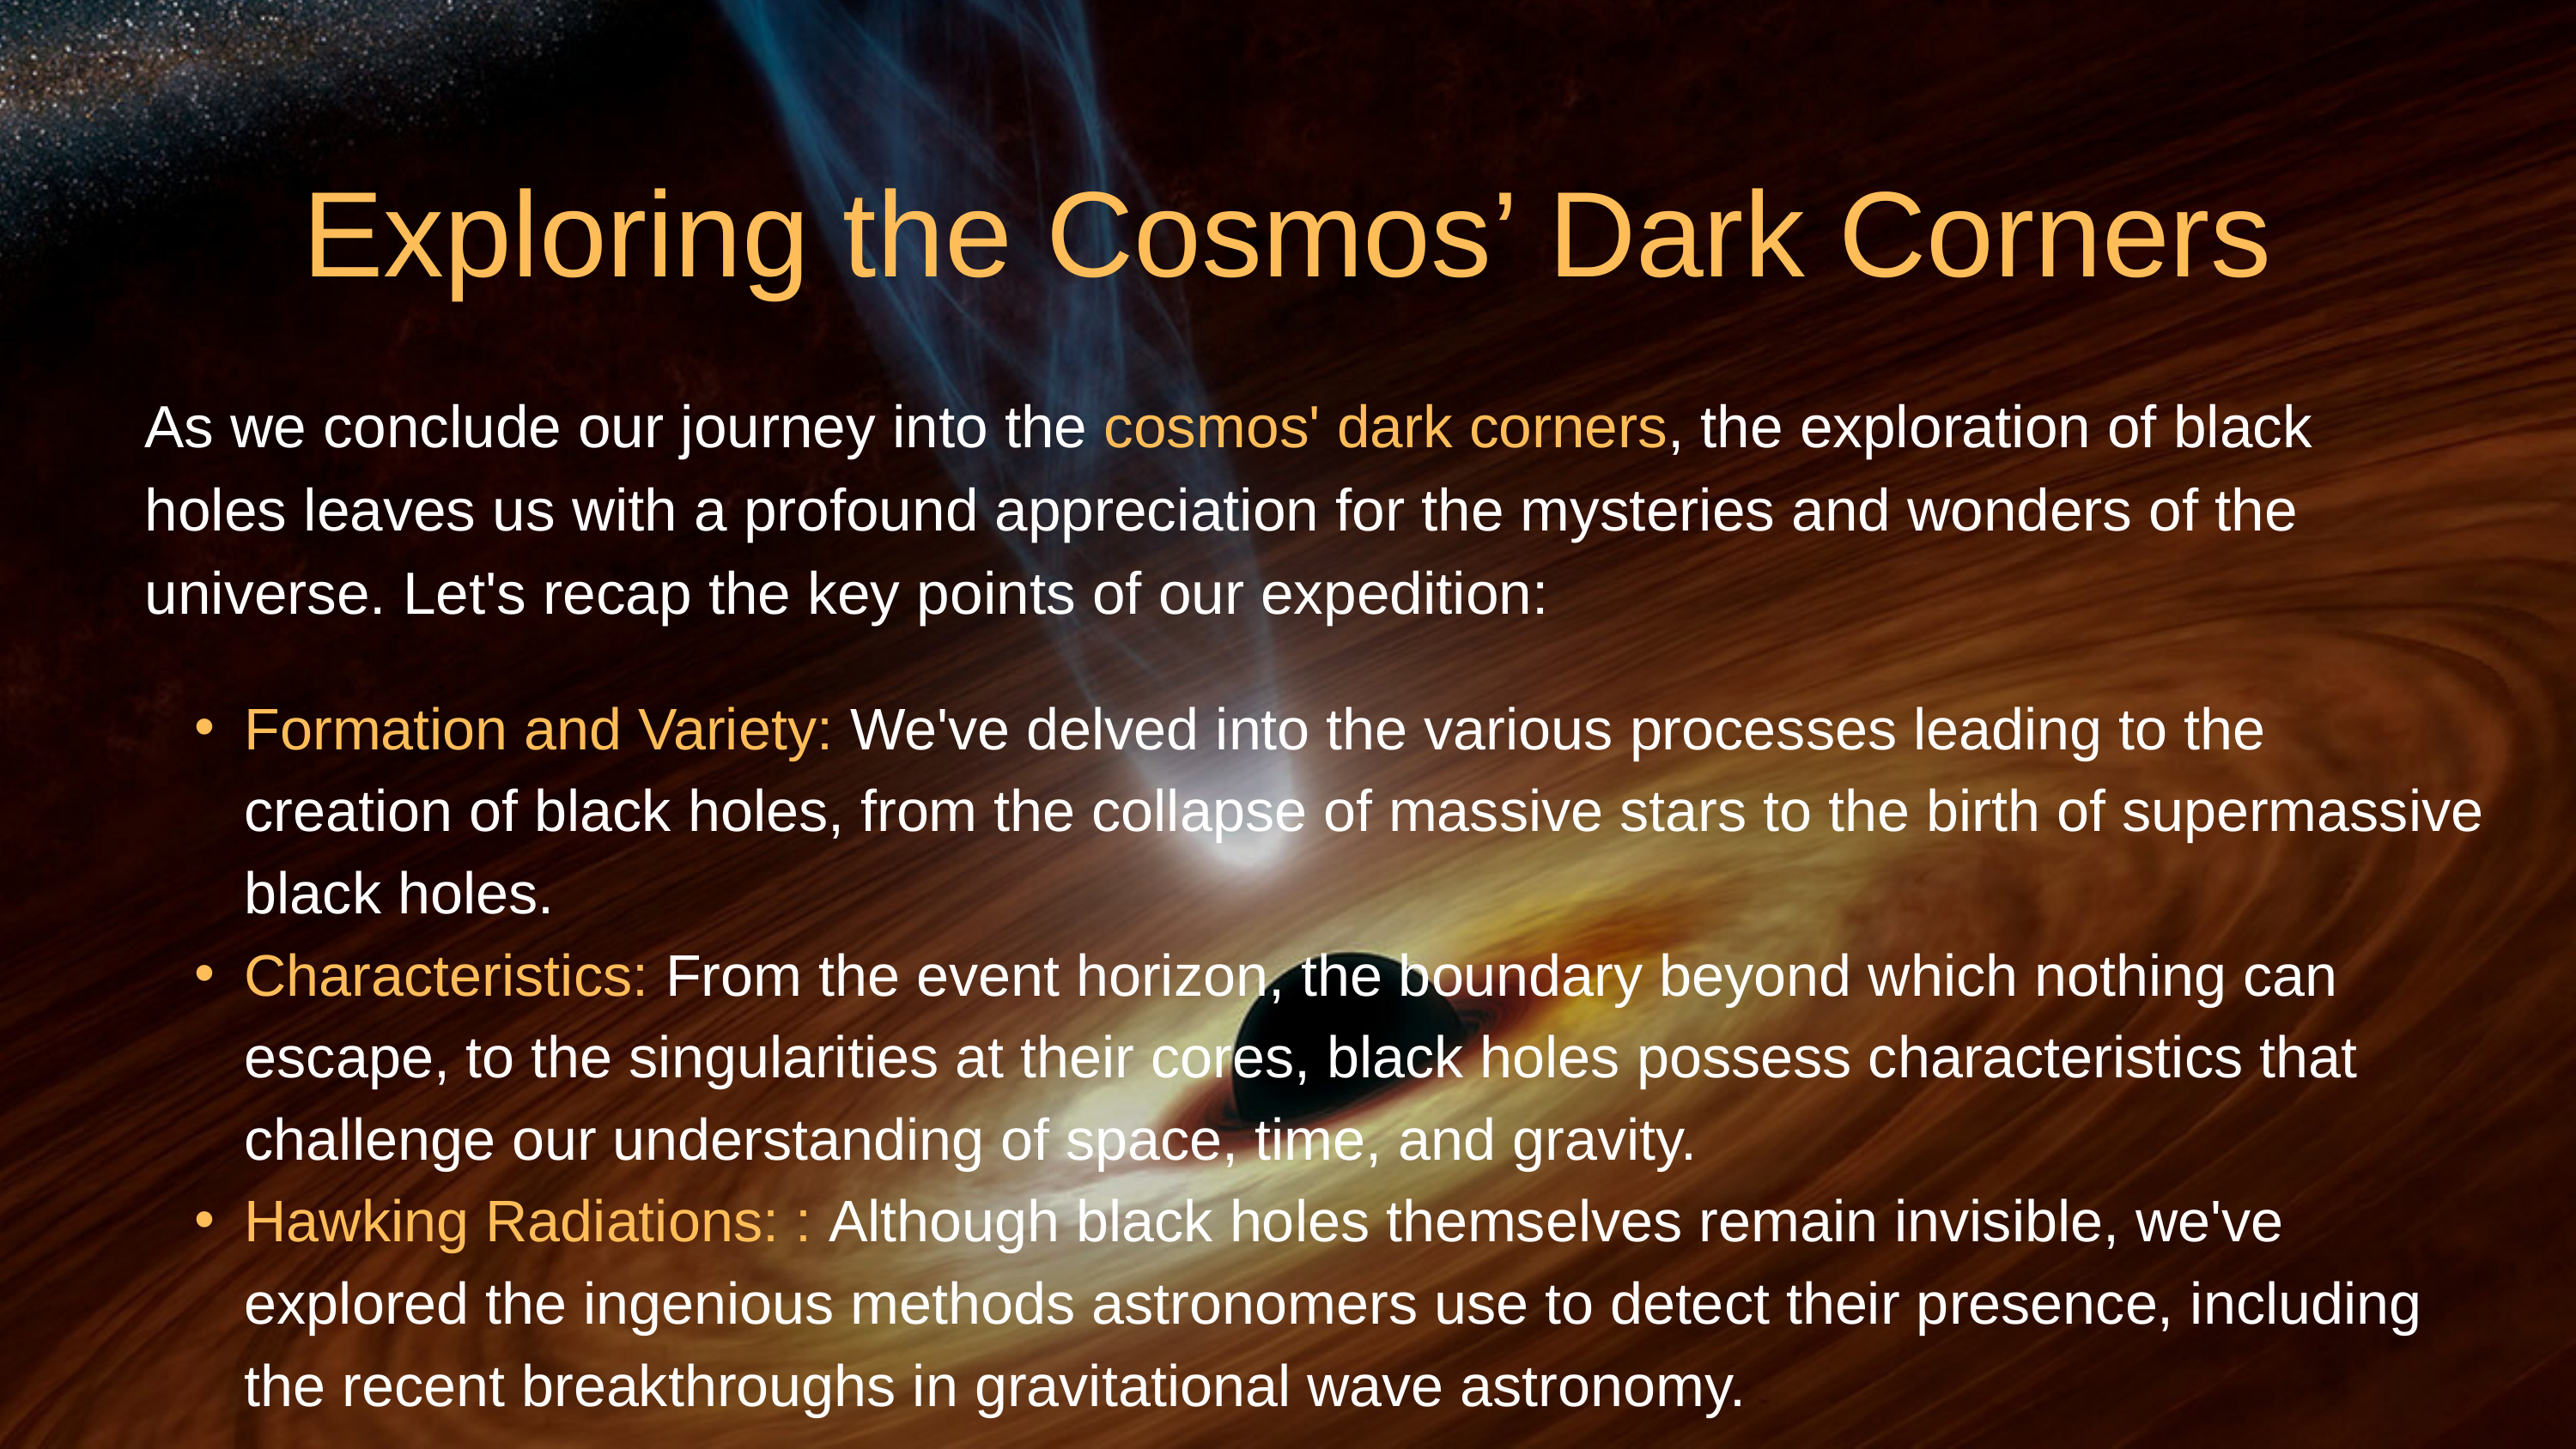

Exploring the Cosmos’ Dark Corners
As we conclude our journey into the cosmos' dark corners, the exploration of black holes leaves us with a profound appreciation for the mysteries and wonders of the universe. Let's recap the key points of our expedition:
Formation and Variety: We've delved into the various processes leading to the creation of black holes, from the collapse of massive stars to the birth of supermassive black holes.
Characteristics: From the event horizon, the boundary beyond which nothing can escape, to the singularities at their cores, black holes possess characteristics that challenge our understanding of space, time, and gravity.
Hawking Radiations: : Although black holes themselves remain invisible, we've explored the ingenious methods astronomers use to detect their presence, including the recent breakthroughs in gravitational wave astronomy.